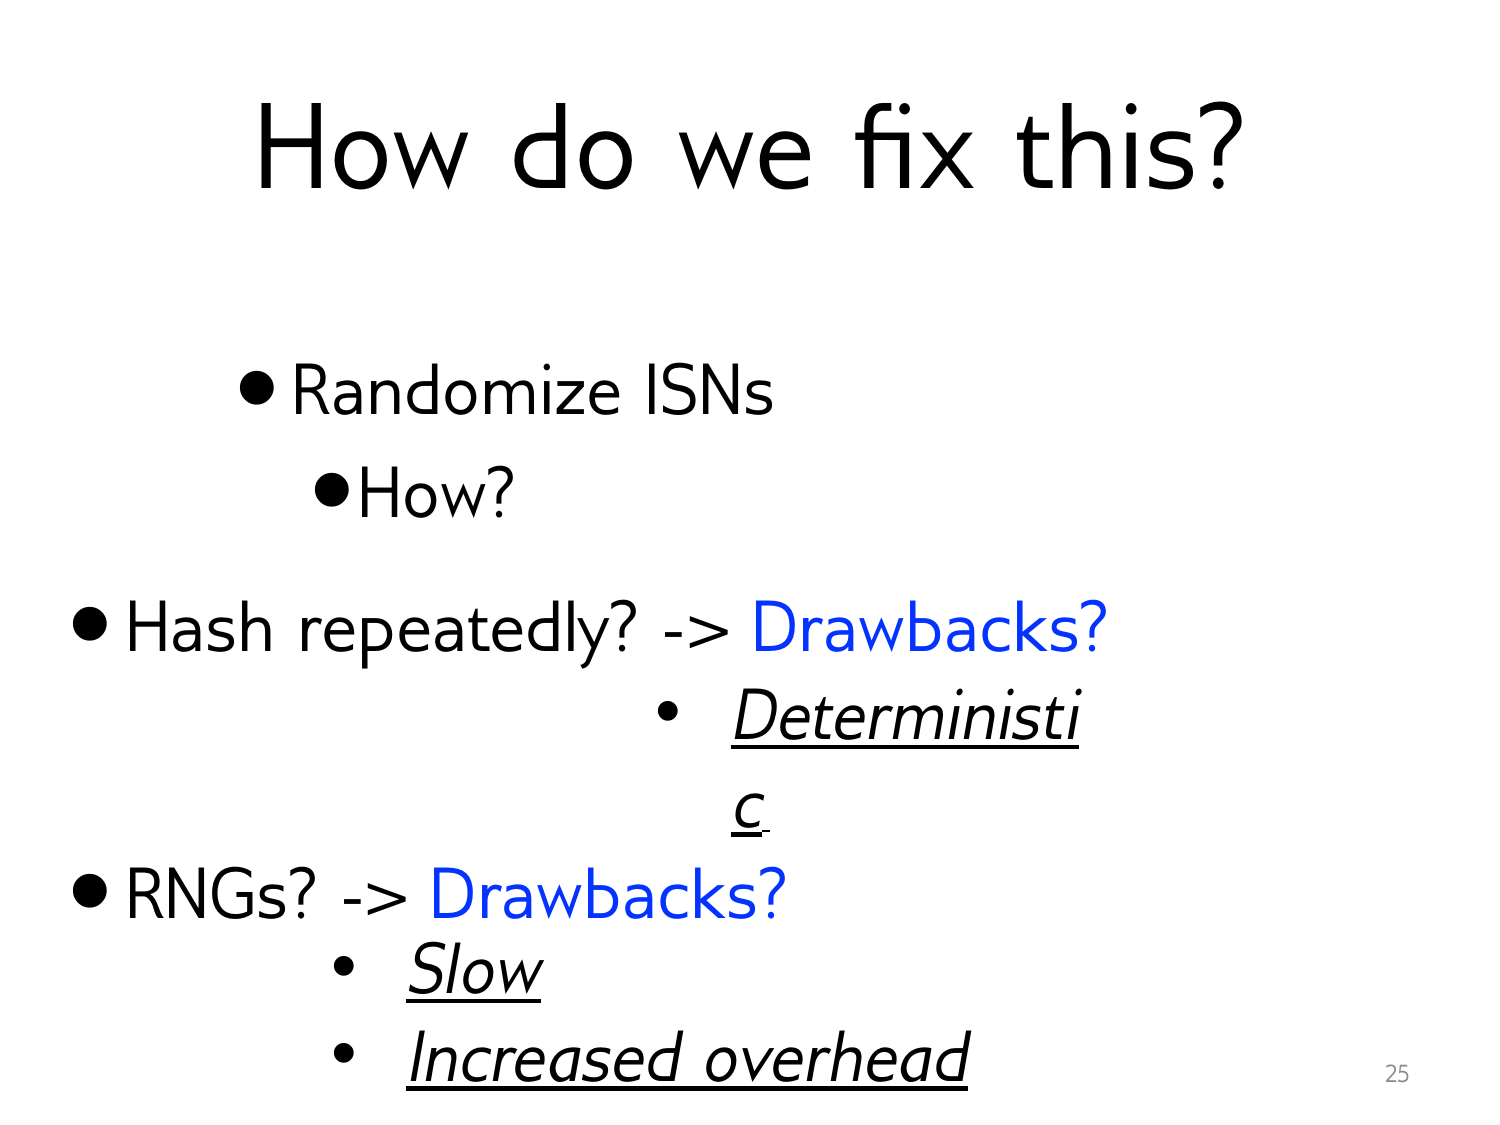

# How do we fix this?

Randomize ISNs
How?

Hash repeatedly? -> Drawbacks?
Deterministic

RNGs? -> Drawbacks?
Slow
Increased overhead
25